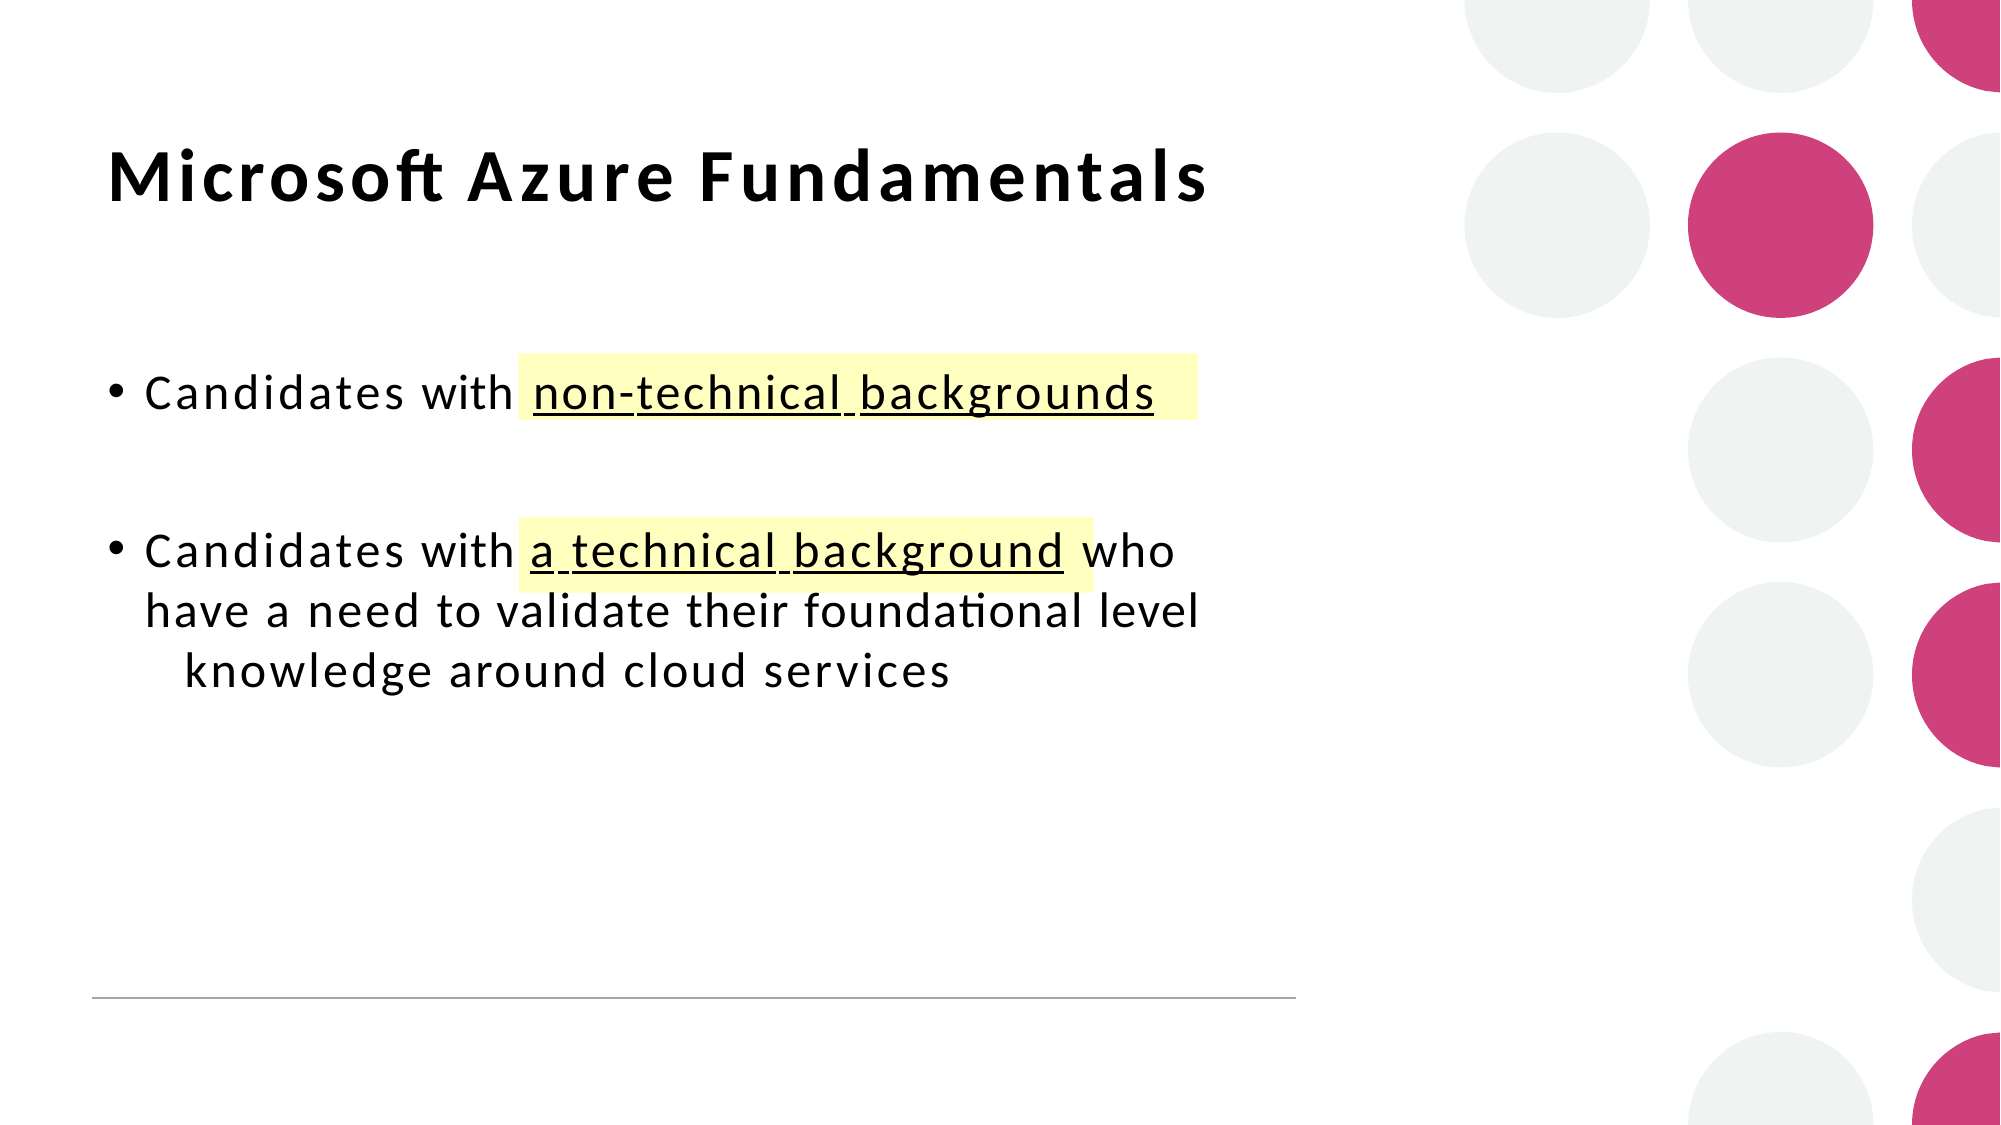

# Microsoft Azure Fundamentals
non-technical backgrounds
Candidates with
Candidates with a technical background who 	have a need to validate their foundational level 	knowledge around cloud services